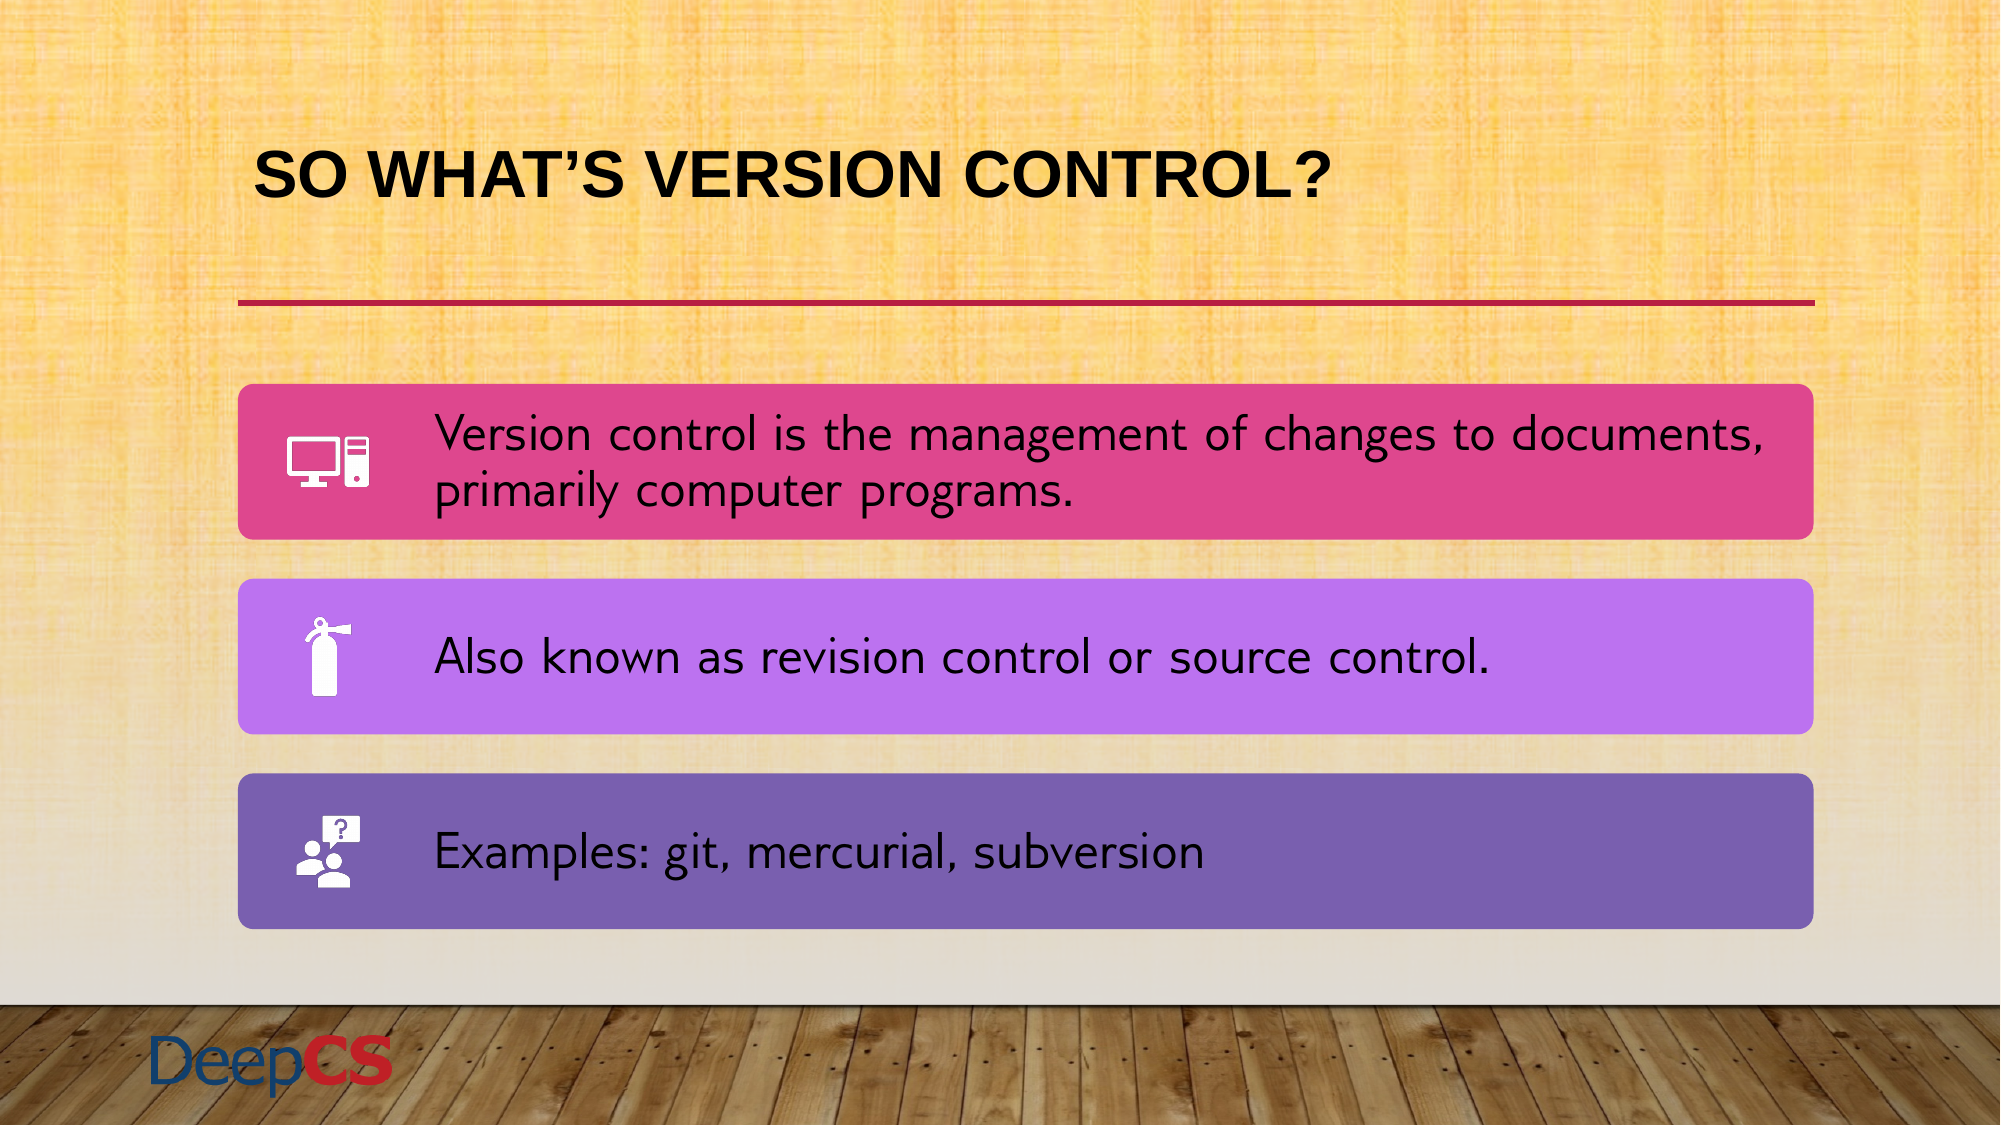

# So what’s version control?
Version control is the management of changes to documents, primarily computer programs.
Also known as revision control or source control.
Examples: git, mercurial, subversion